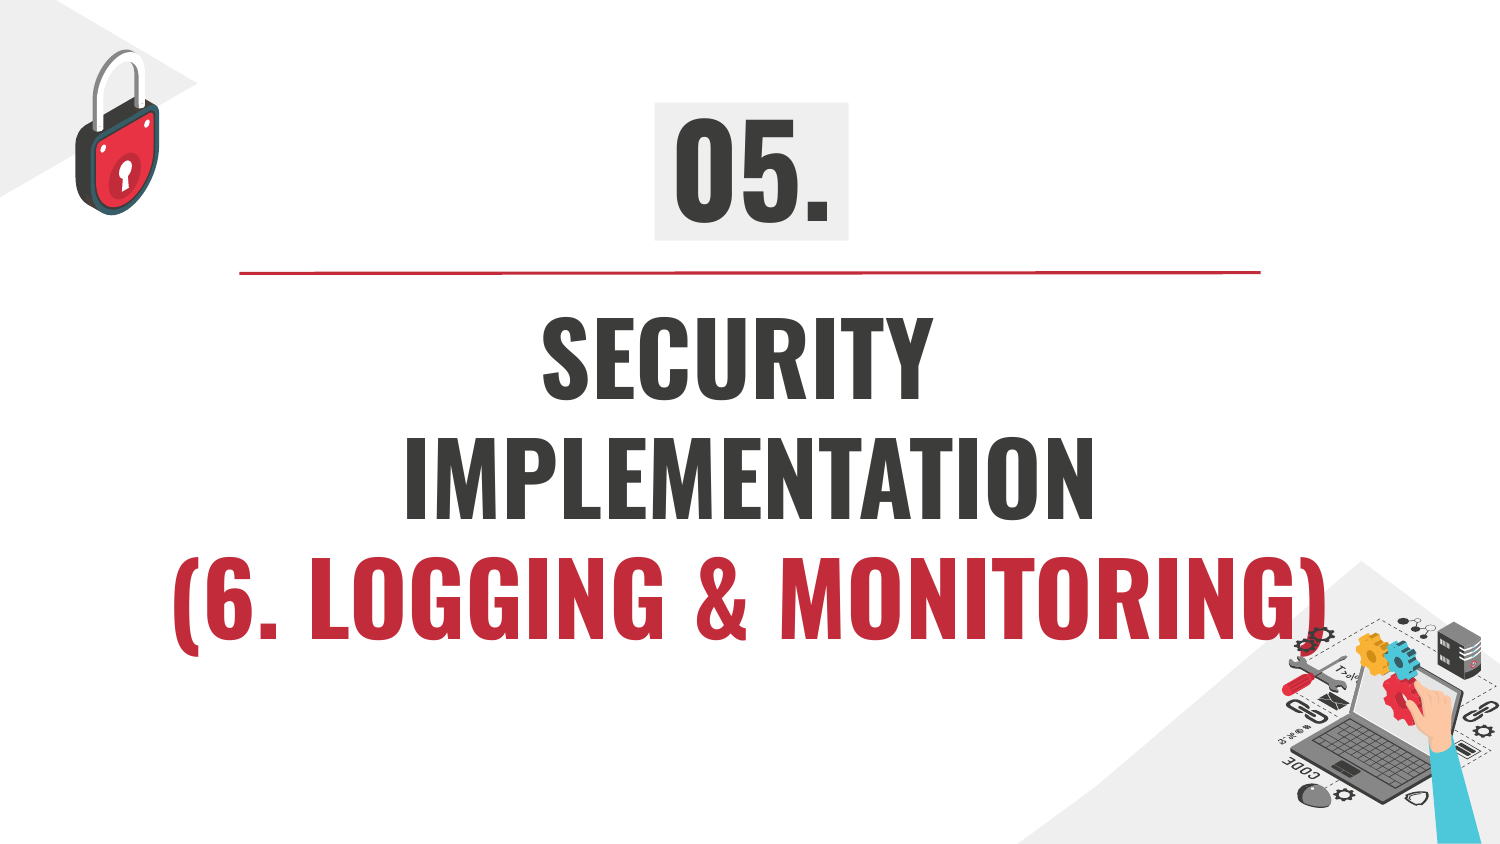

05.
# SECURITY IMPLEMENTATION (6. LOGGING & MONITORING)